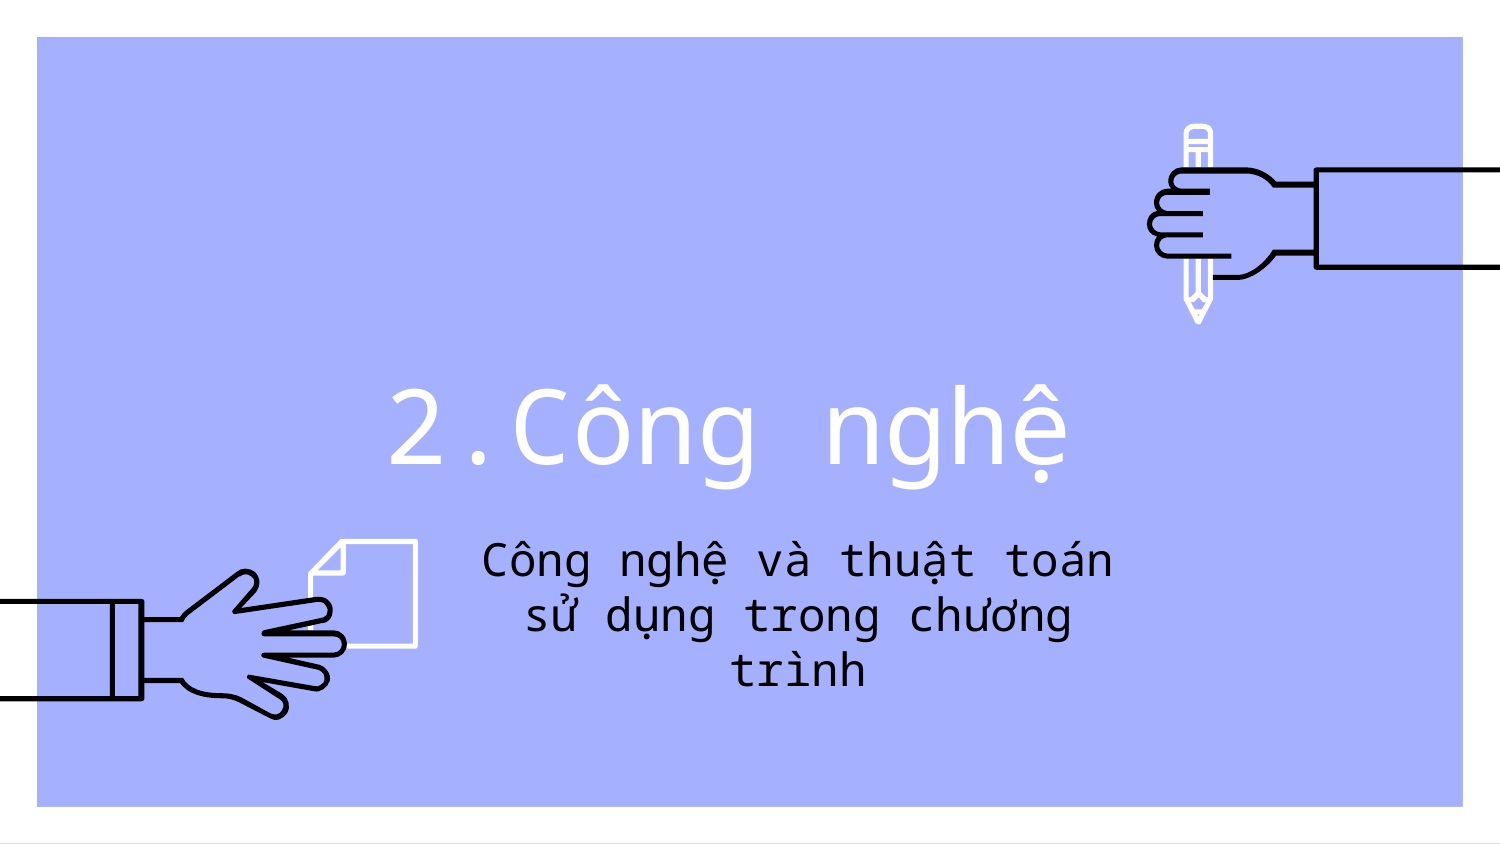

# 2.Công nghệ
Công nghệ và thuật toán sử dụng trong chương trình